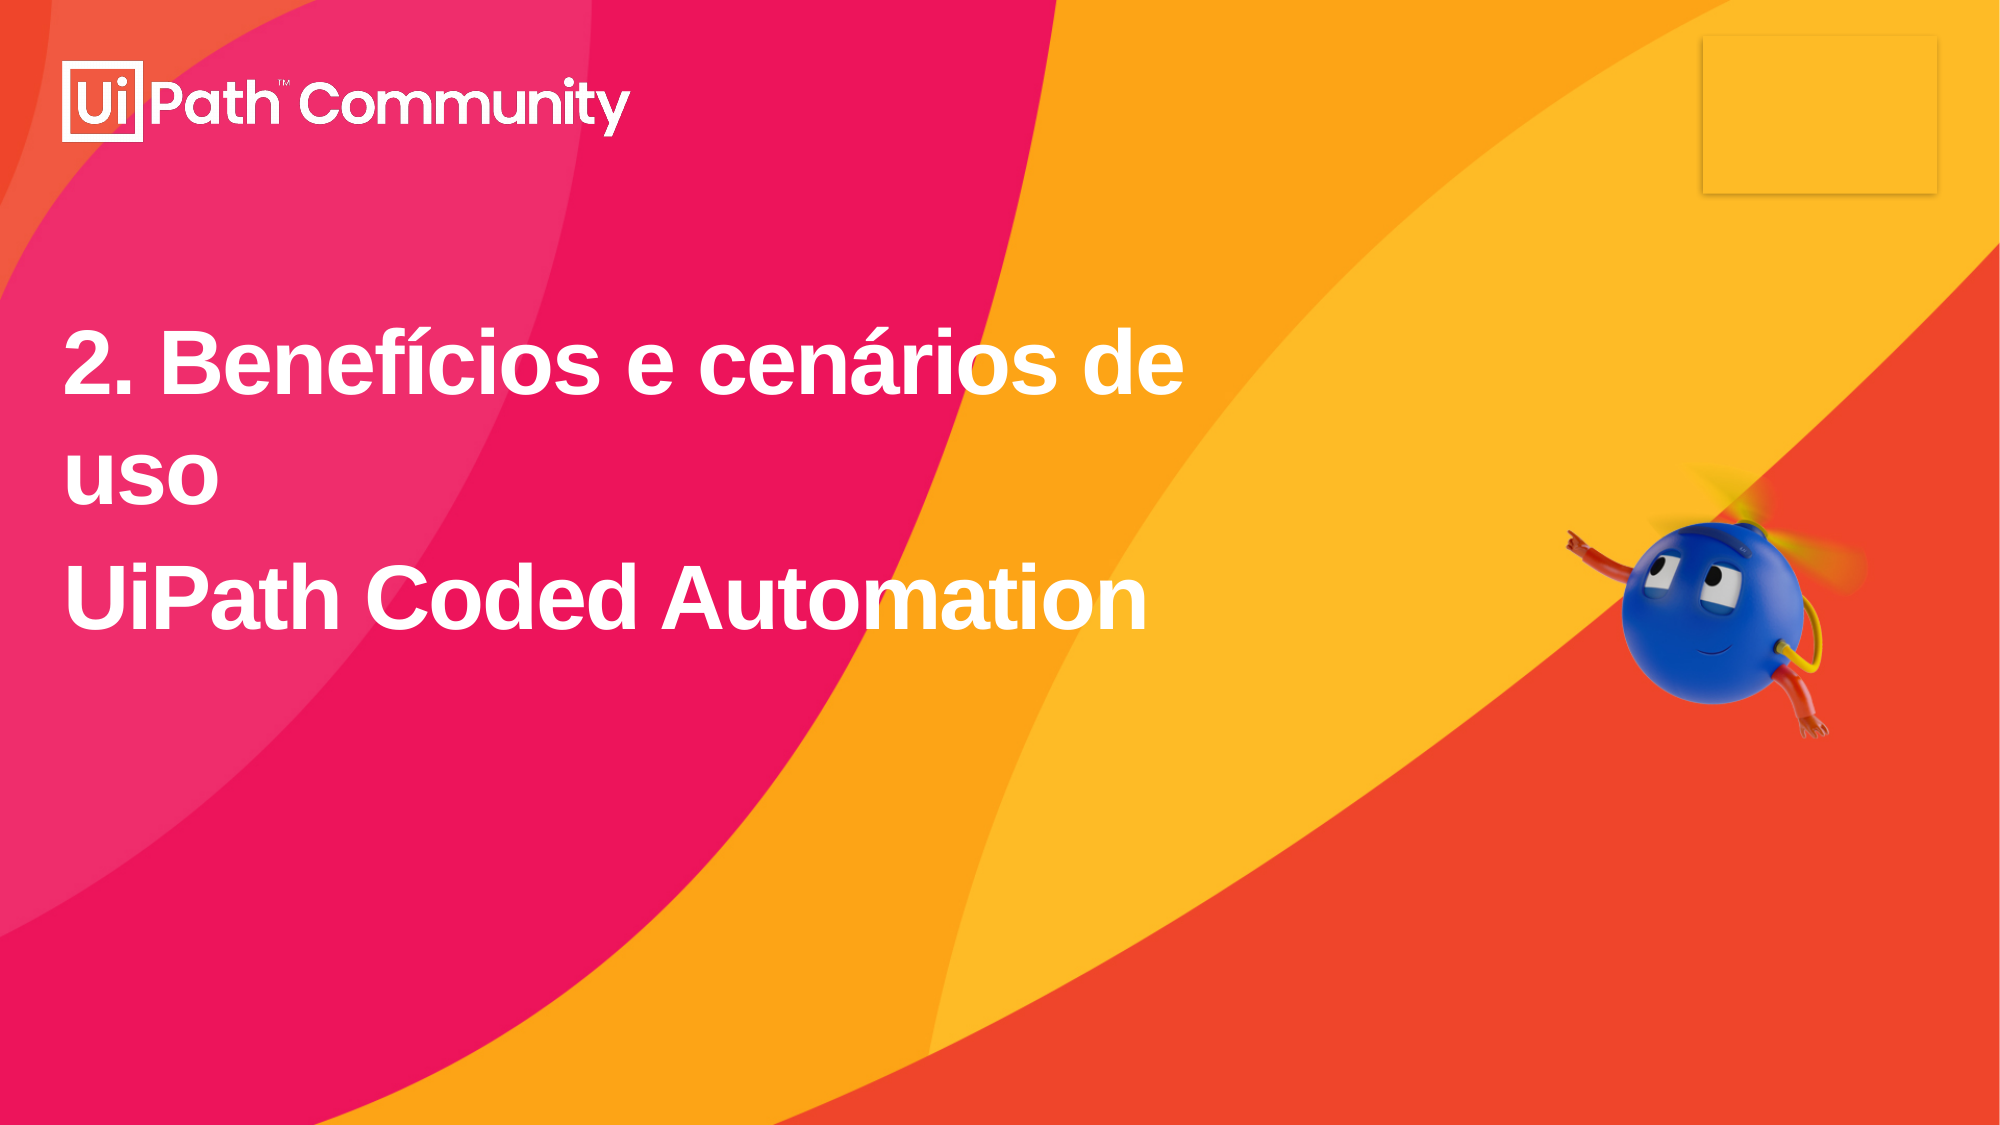

# 2. Benefícios e cenários de uso
UiPath Coded Automation